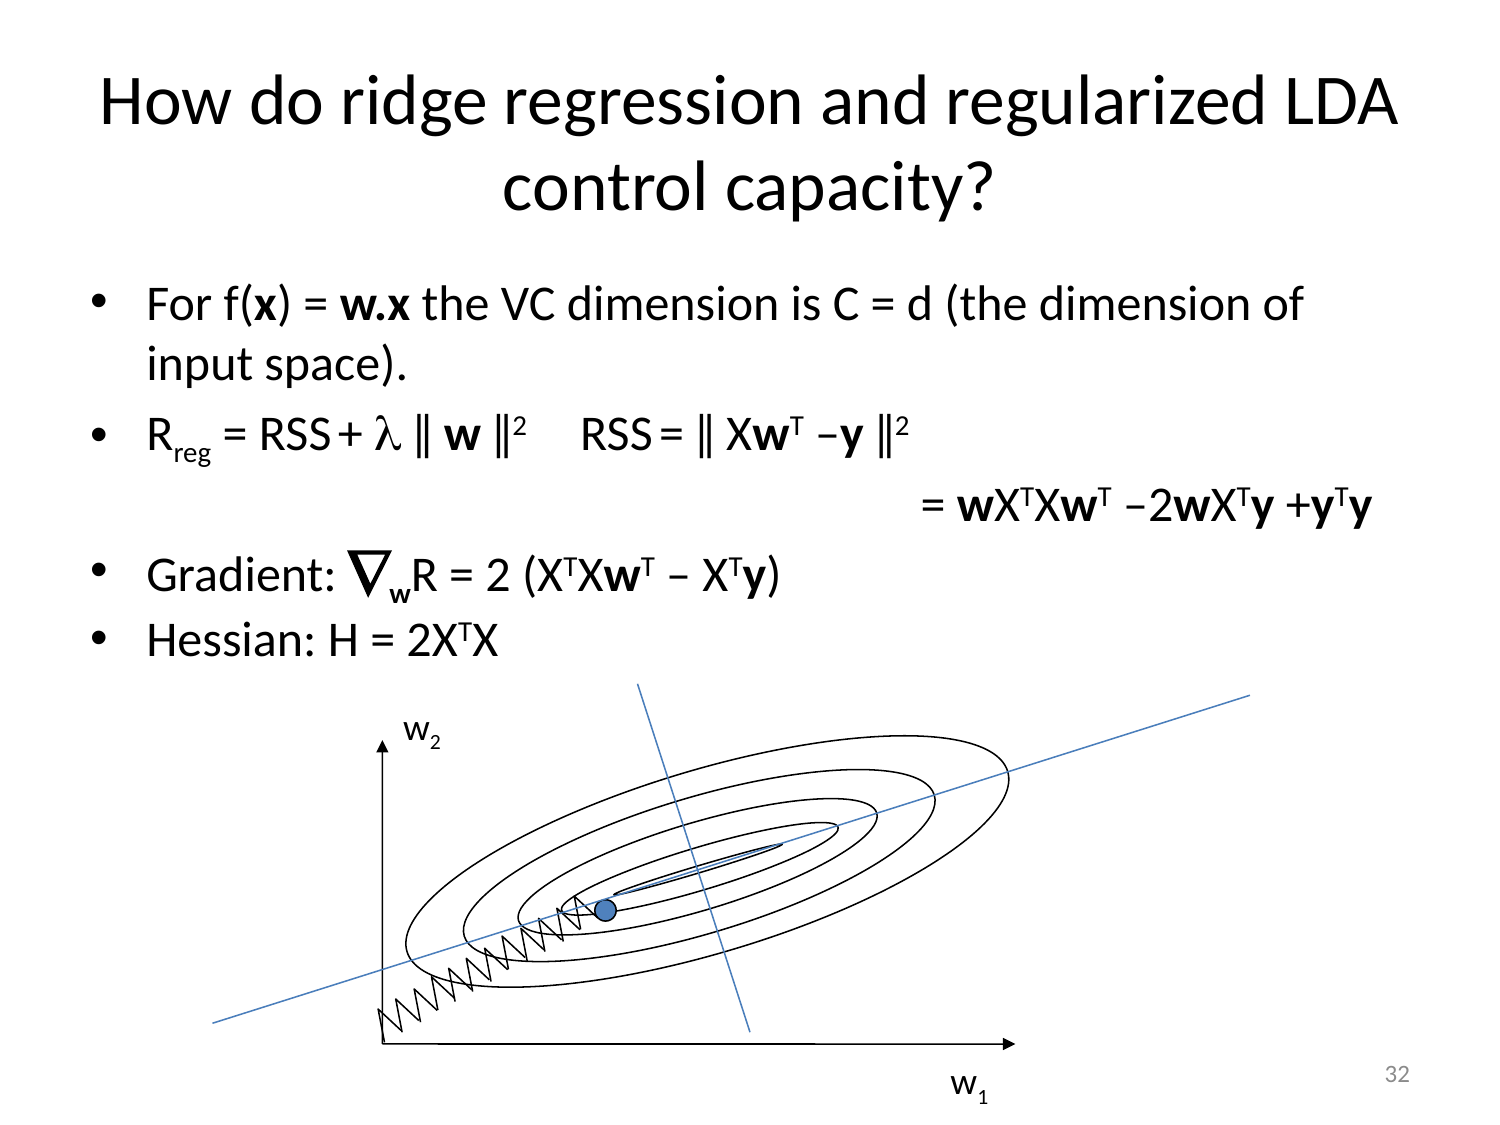

# How do ridge regression and regularized LDA control capacity?
For f(x) = w.x the VC dimension is C = d (the dimension of input space).
Rreg = RSS + λ ǁ w ǁ2      RSS = ǁ XwT –y ǁ2
				                       = wXTXwT –2wXTy +yTy
Gradient: ∇wR = 2 (XTXwT – XTy)
Hessian: H = 2XTX

w2

w1
32